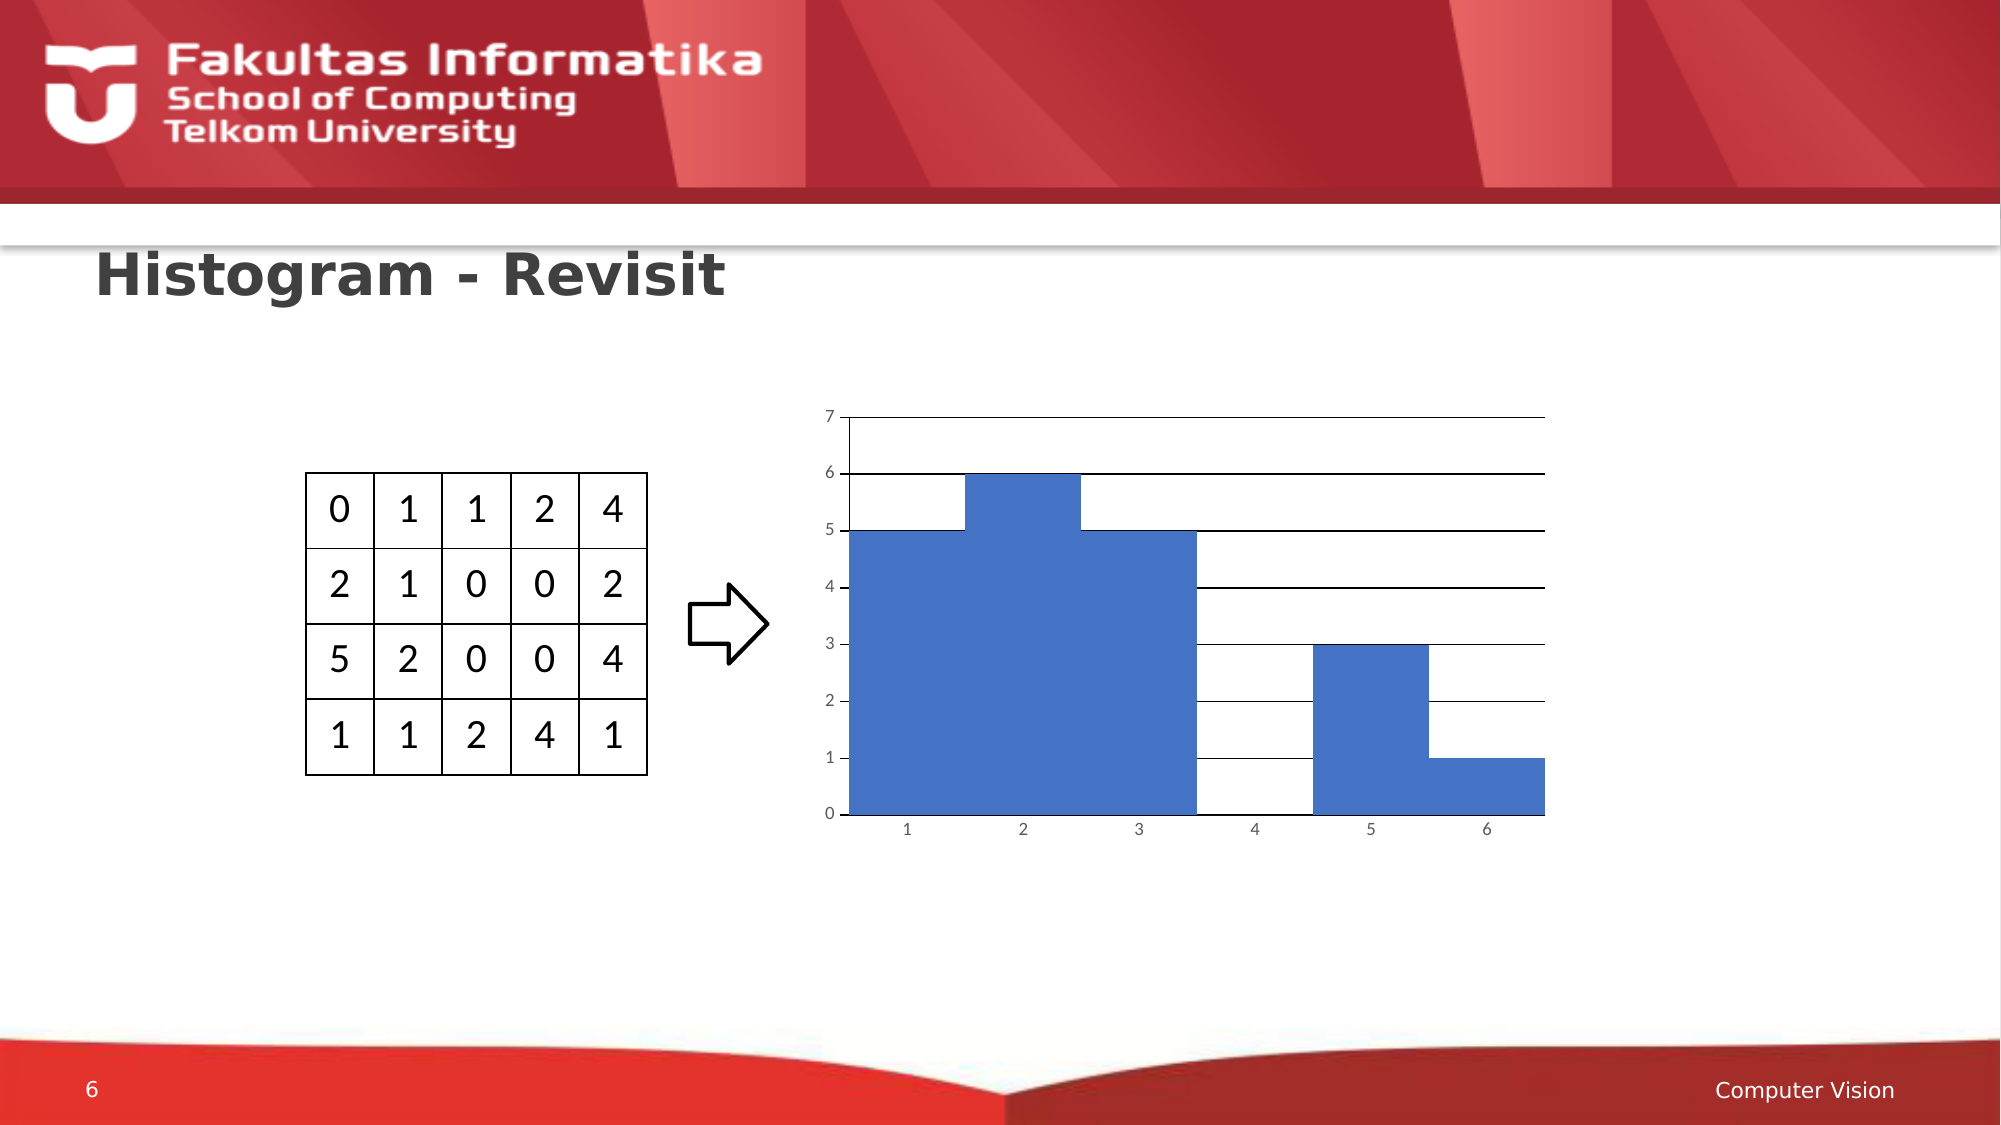

# Histogram - Revisit

### Chart

| Category |  |
|---|---|
| 0 | 1 | 1 | 2 | 4 |
| --- | --- | --- | --- | --- |
| 2 | 1 | 0 | 0 | 2 |
| 5 | 2 | 0 | 0 | 4 |
| 1 | 1 | 2 | 4 | 1 |

Computer Vision
6